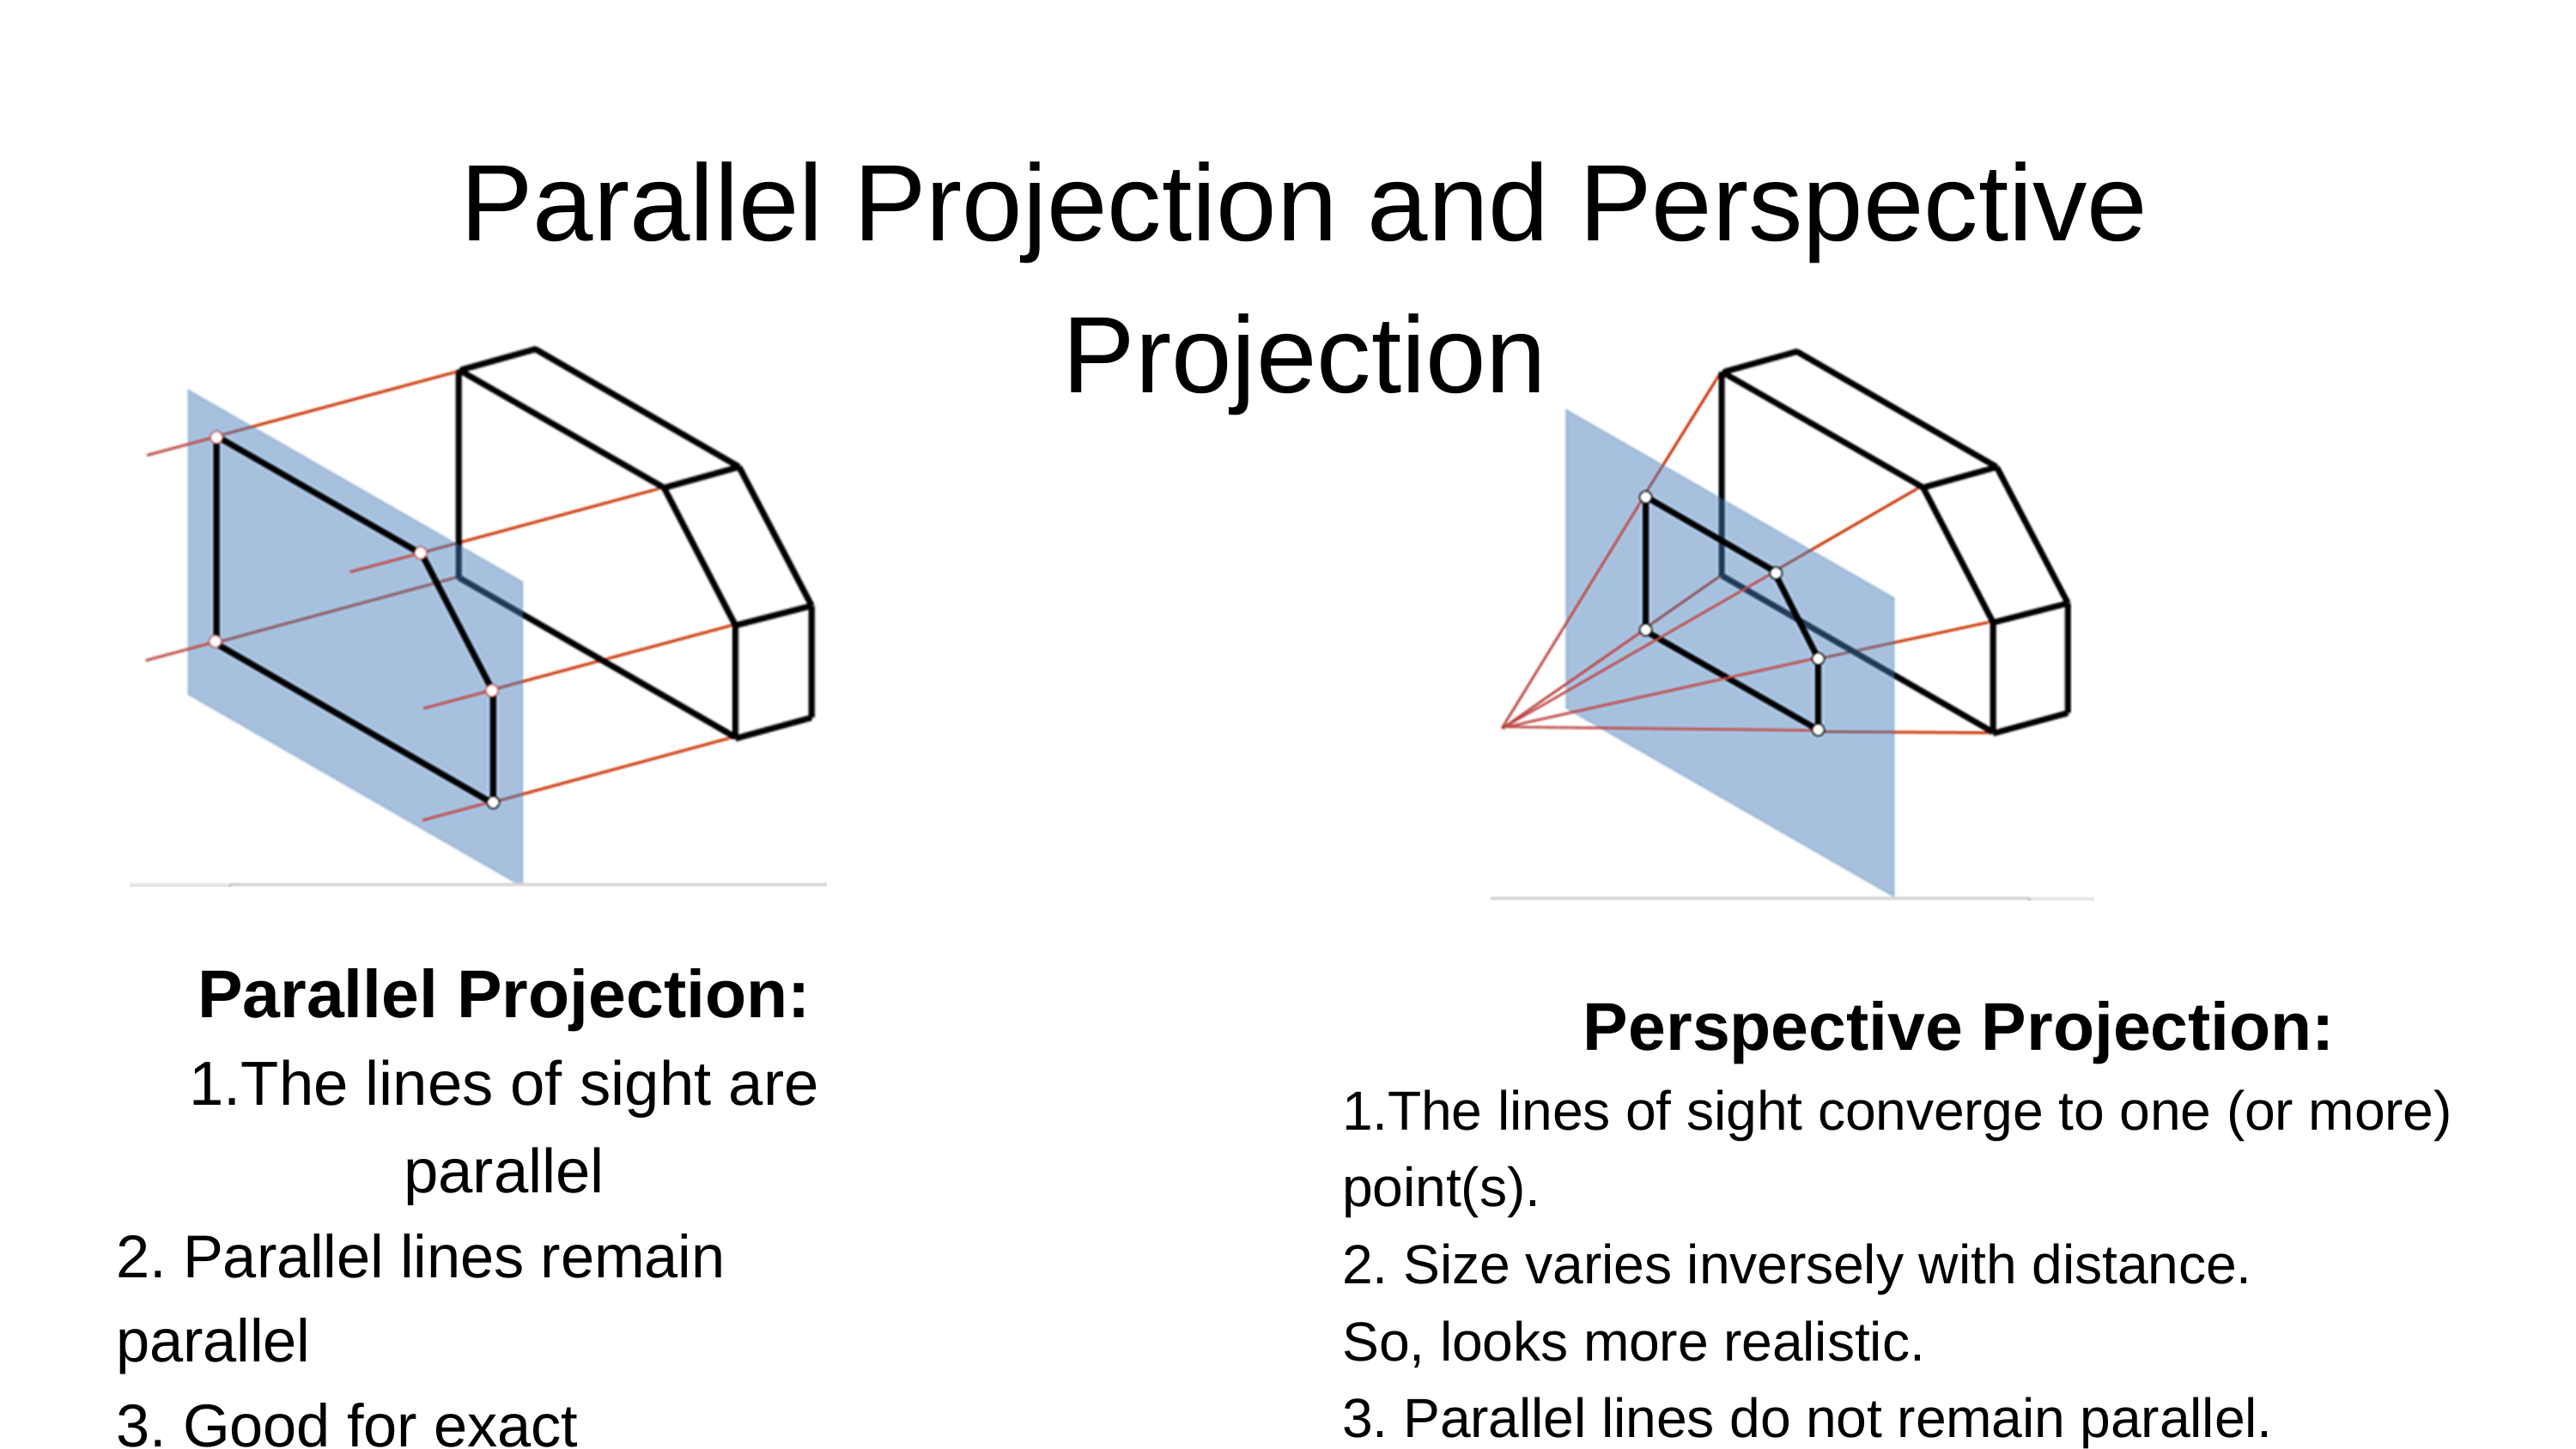

Parallel Projection and Perspective Projection

Parallel Projection:
1.The lines of sight are parallel
2. Parallel lines remain parallel
3. Good for exact measurement
4. Less realistic looking.
Perspective Projection:
1.The lines of sight converge to one (or more) point(s).
2. Size varies inversely with distance.
So, looks more realistic.
3. Parallel lines do not remain parallel.